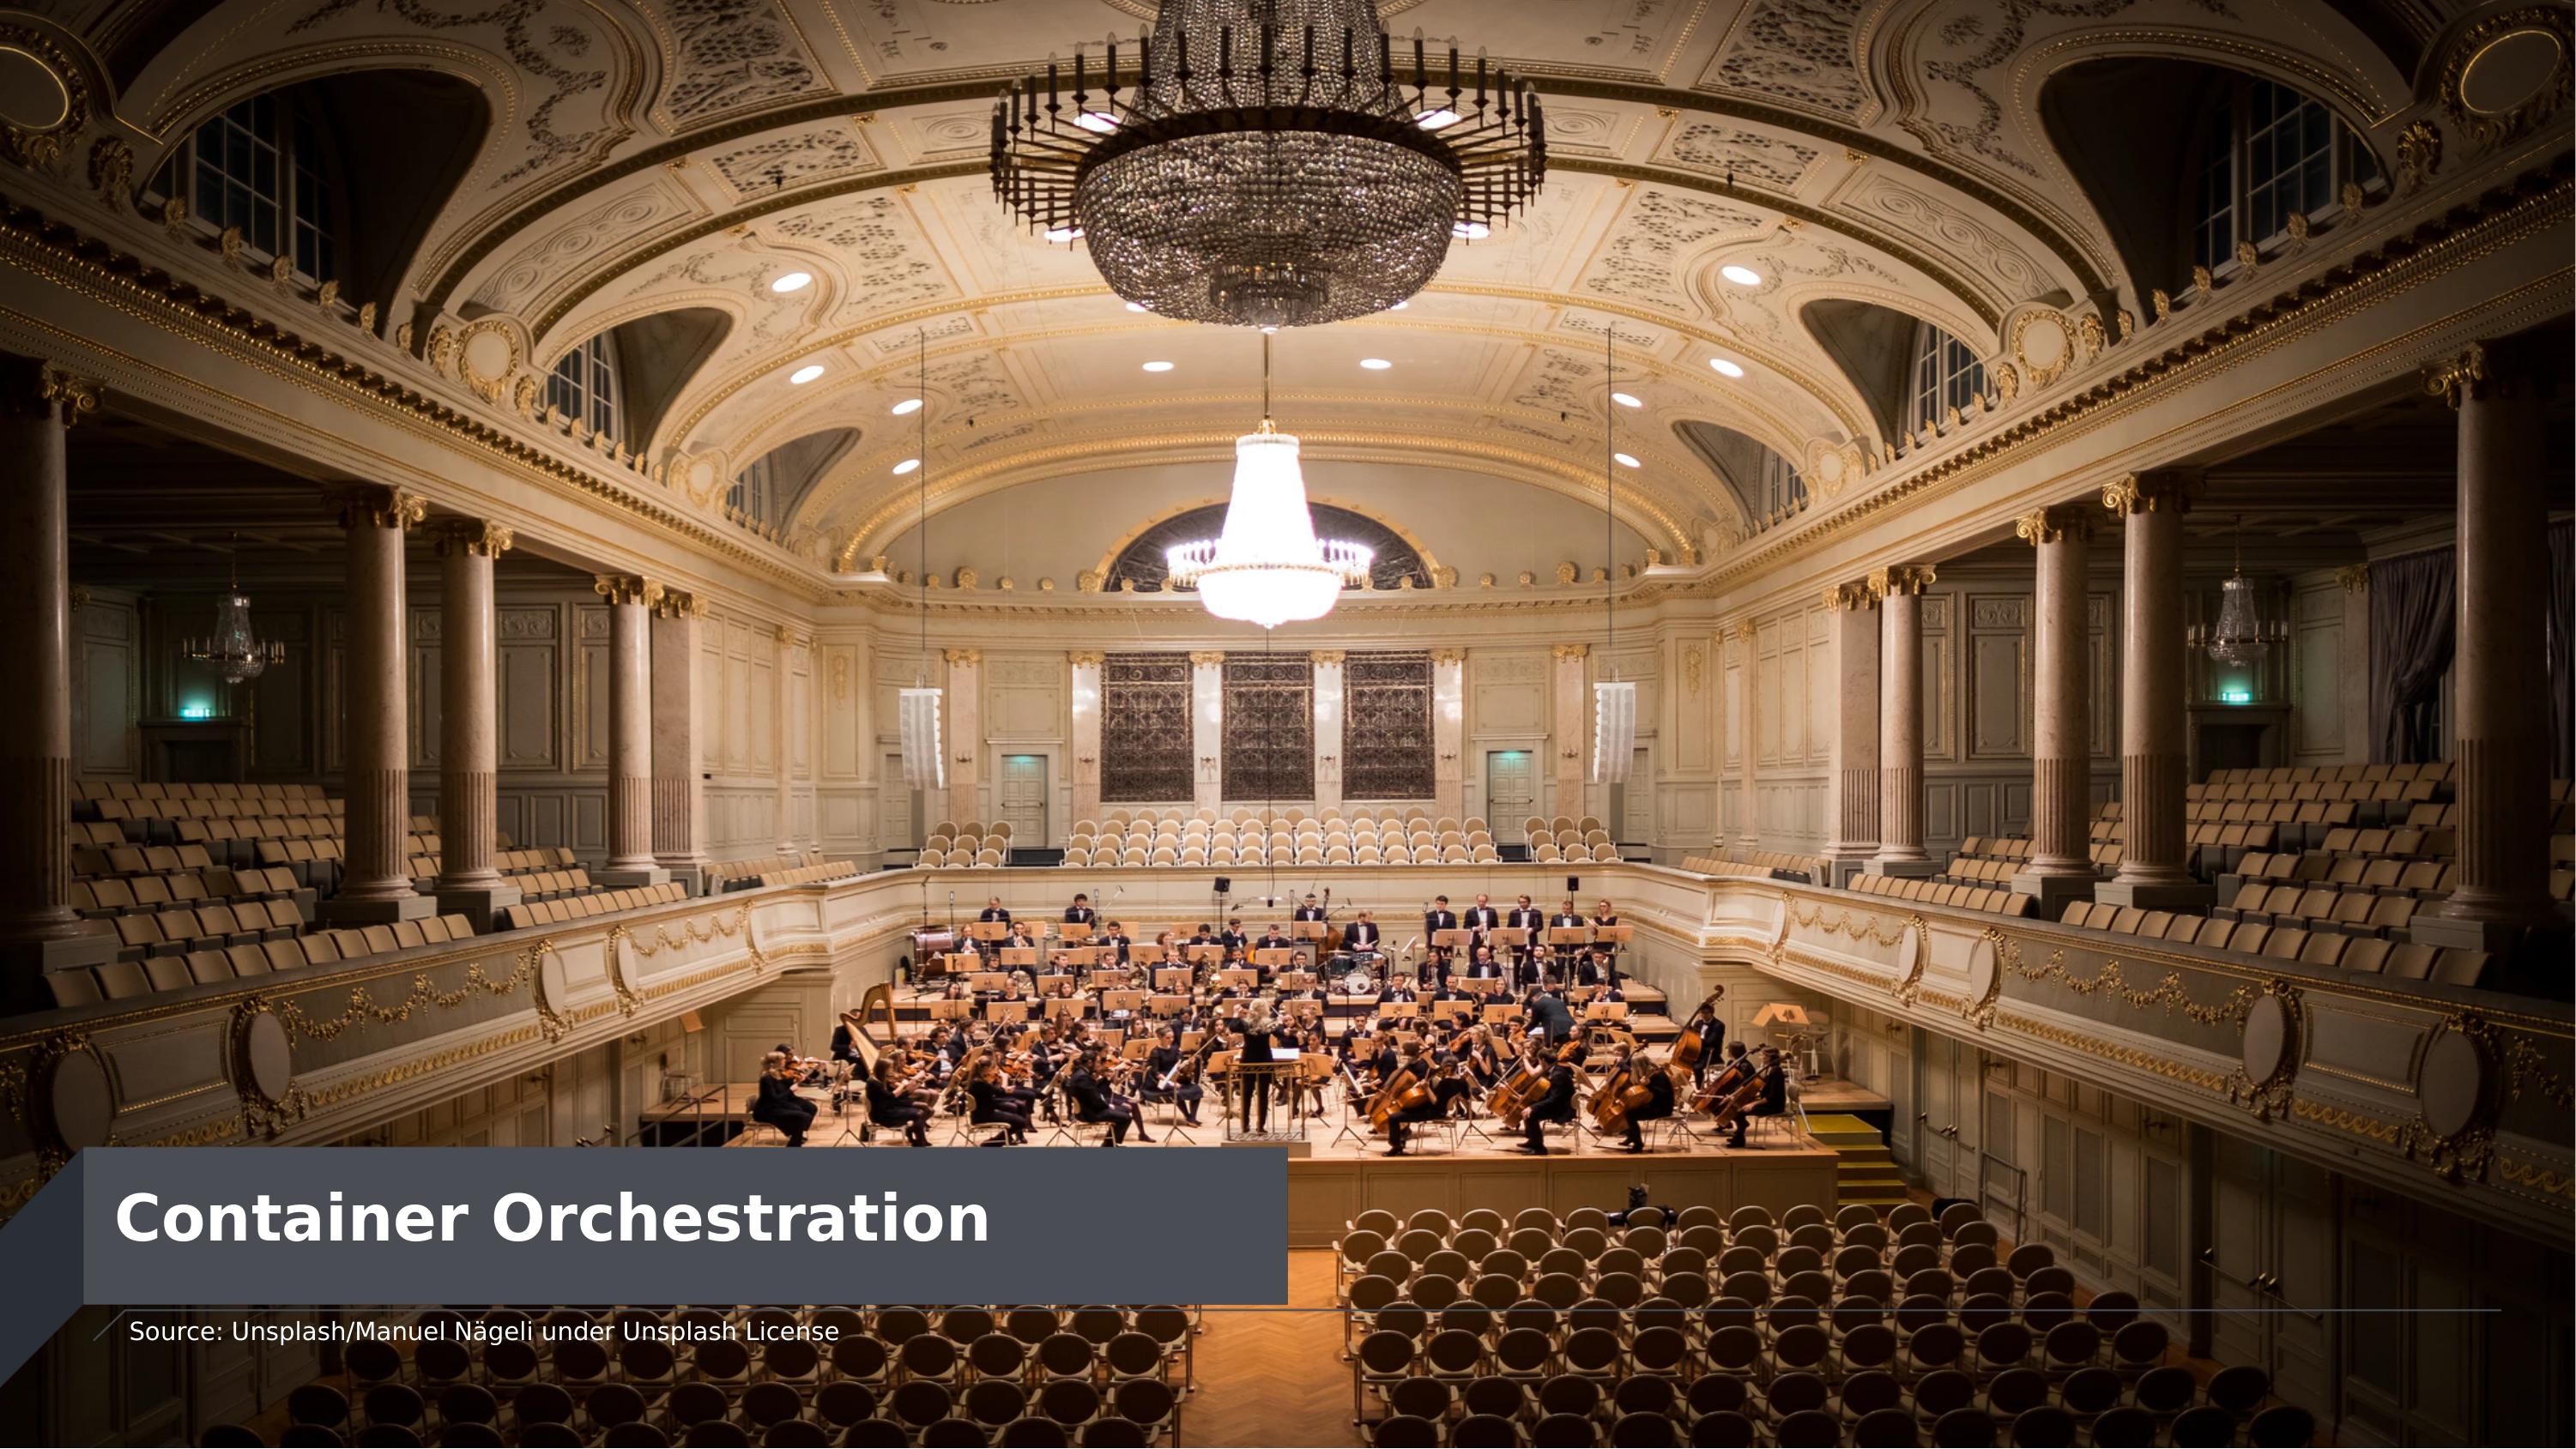

# Container Orchestration
Source: Unsplash/Manuel Nägeli under Unsplash License
page 14